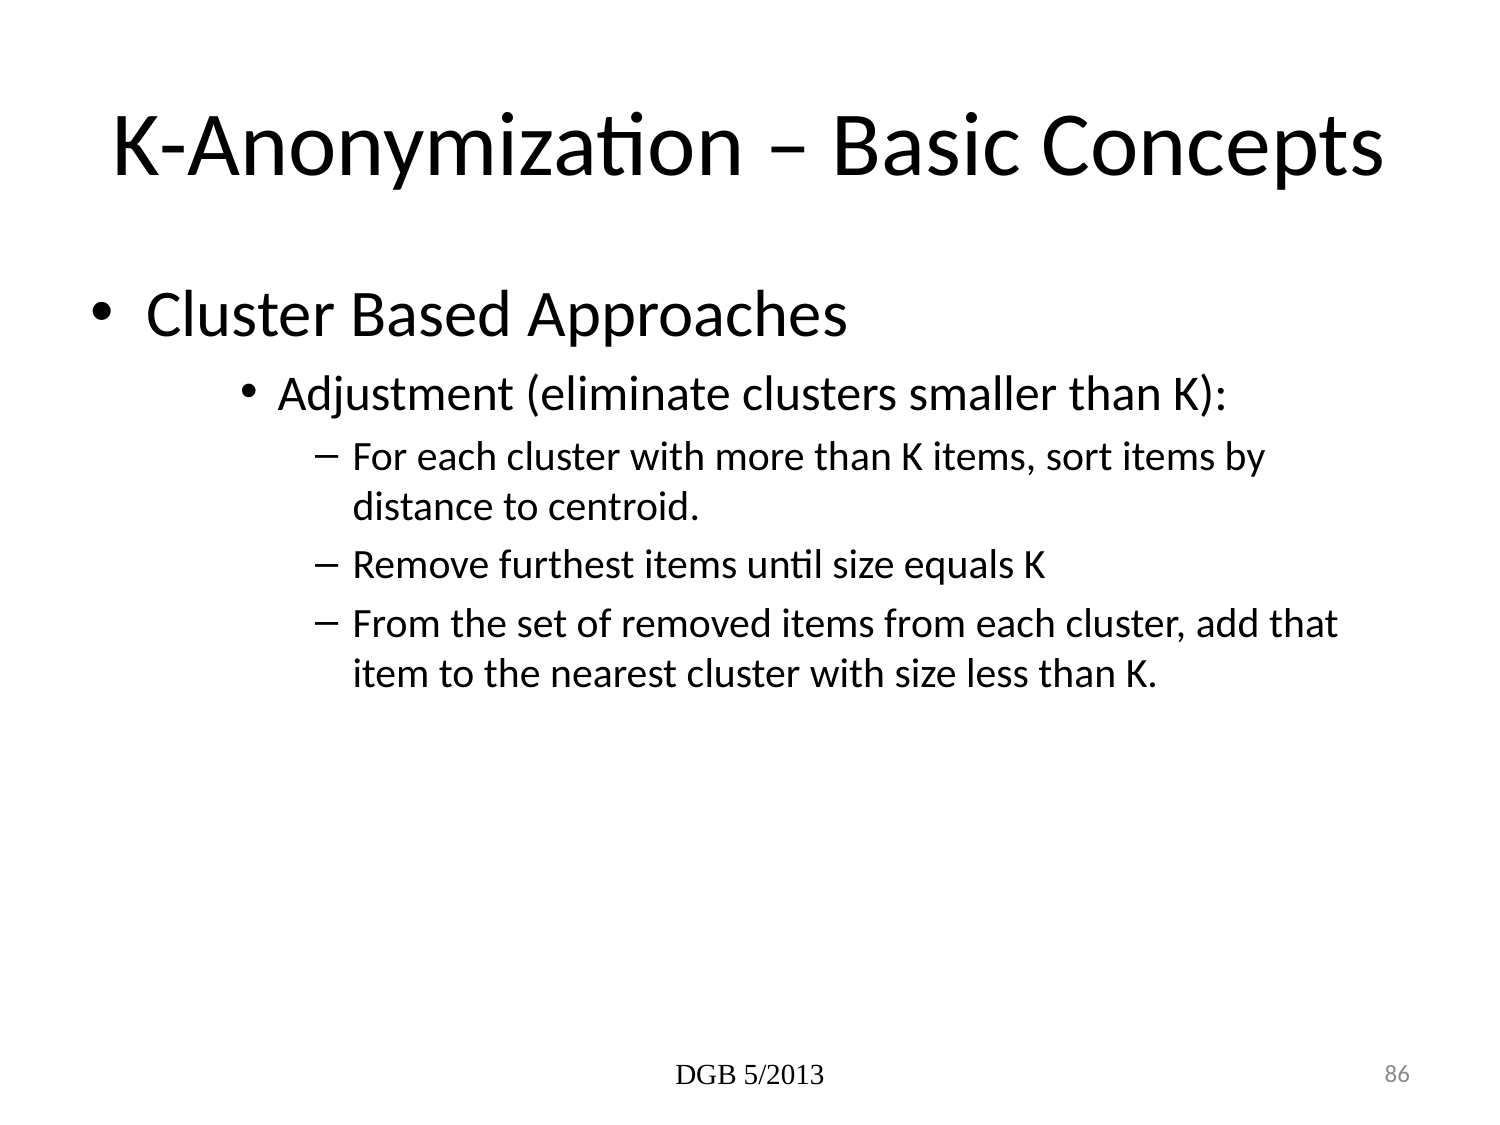

# K-Anonymization – Basic Concepts
Cluster Based Approaches
Adjustment (eliminate clusters smaller than K):
For each cluster with more than K items, sort items by distance to centroid.
Remove furthest items until size equals K
From the set of removed items from each cluster, add that item to the nearest cluster with size less than K.

DGB 5/2013
86